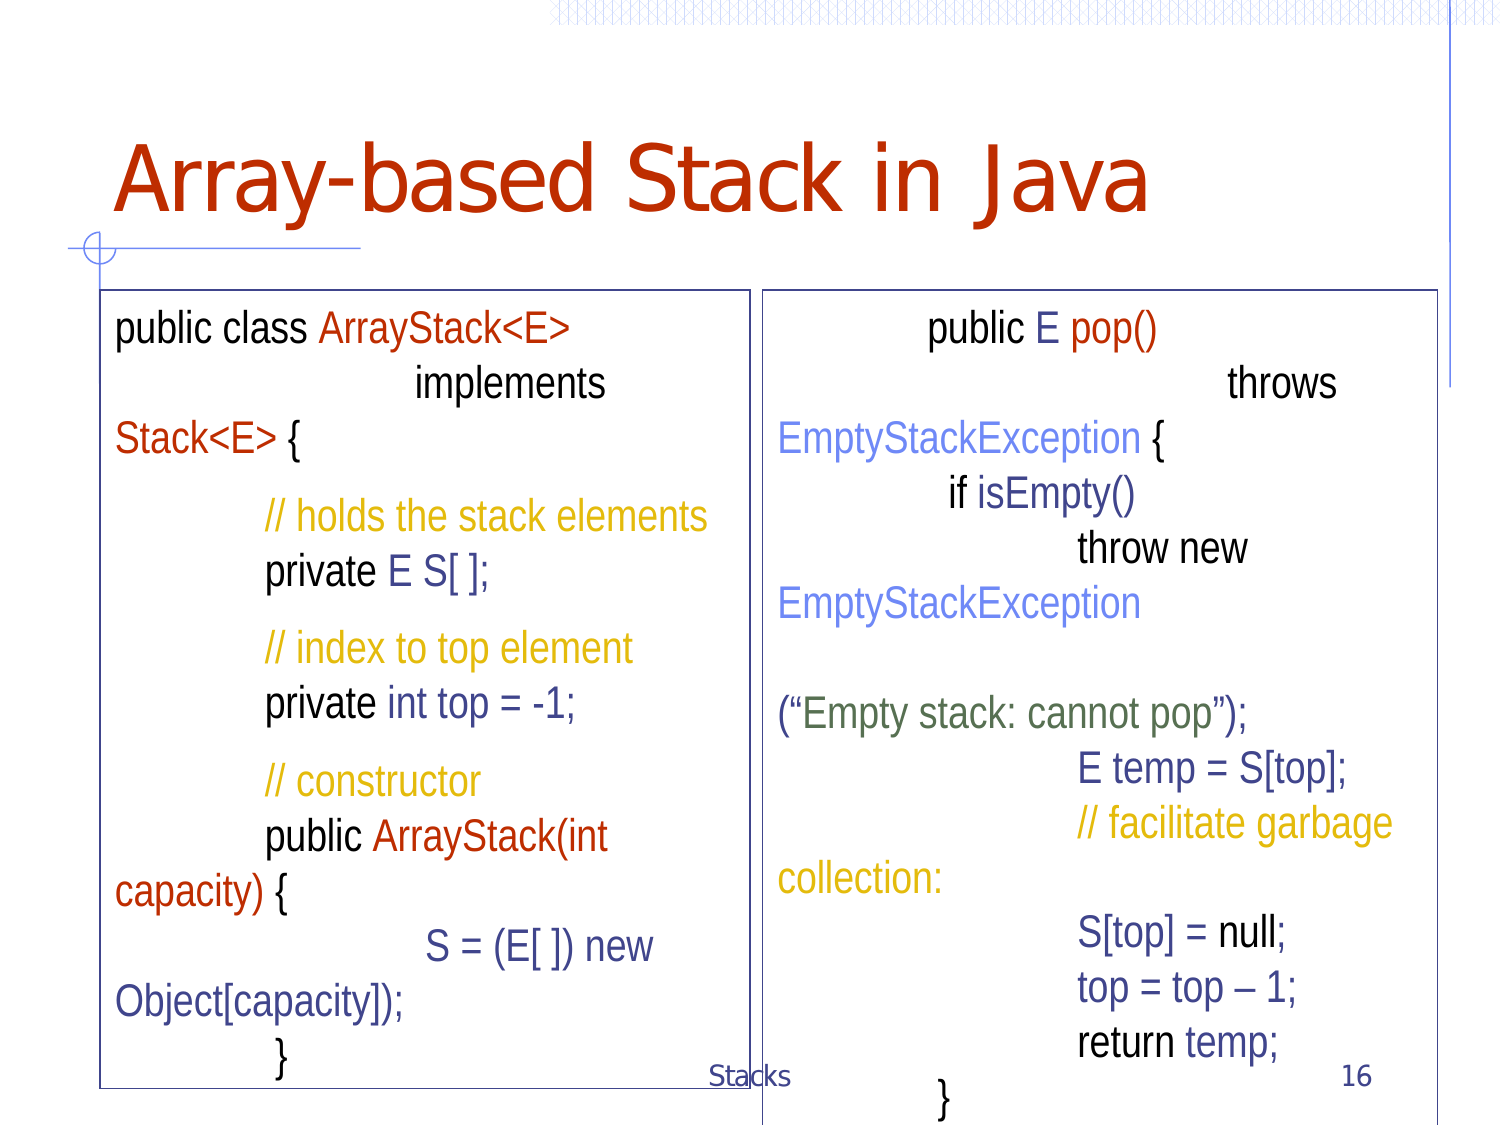

# Array-based Stack in Java
public class ArrayStack<E>
		implements Stack<E> {
	// holds the stack elements
	private E S[ ];
	// index to top element
	private int top = -1;
	// constructor
	public ArrayStack(int capacity) {
		 S = (E[ ]) new Object[capacity]);
	 }
	public E pop()
			throws EmptyStackException {
	  if isEmpty()
		throw new EmptyStackException
				(“Empty stack: cannot pop”);
		E temp = S[top];
		// facilitate garbage collection:
		S[top] = null;
		top = top – 1;
		return temp;
	 }
…  (other methods of Stack interface)
Stacks
16